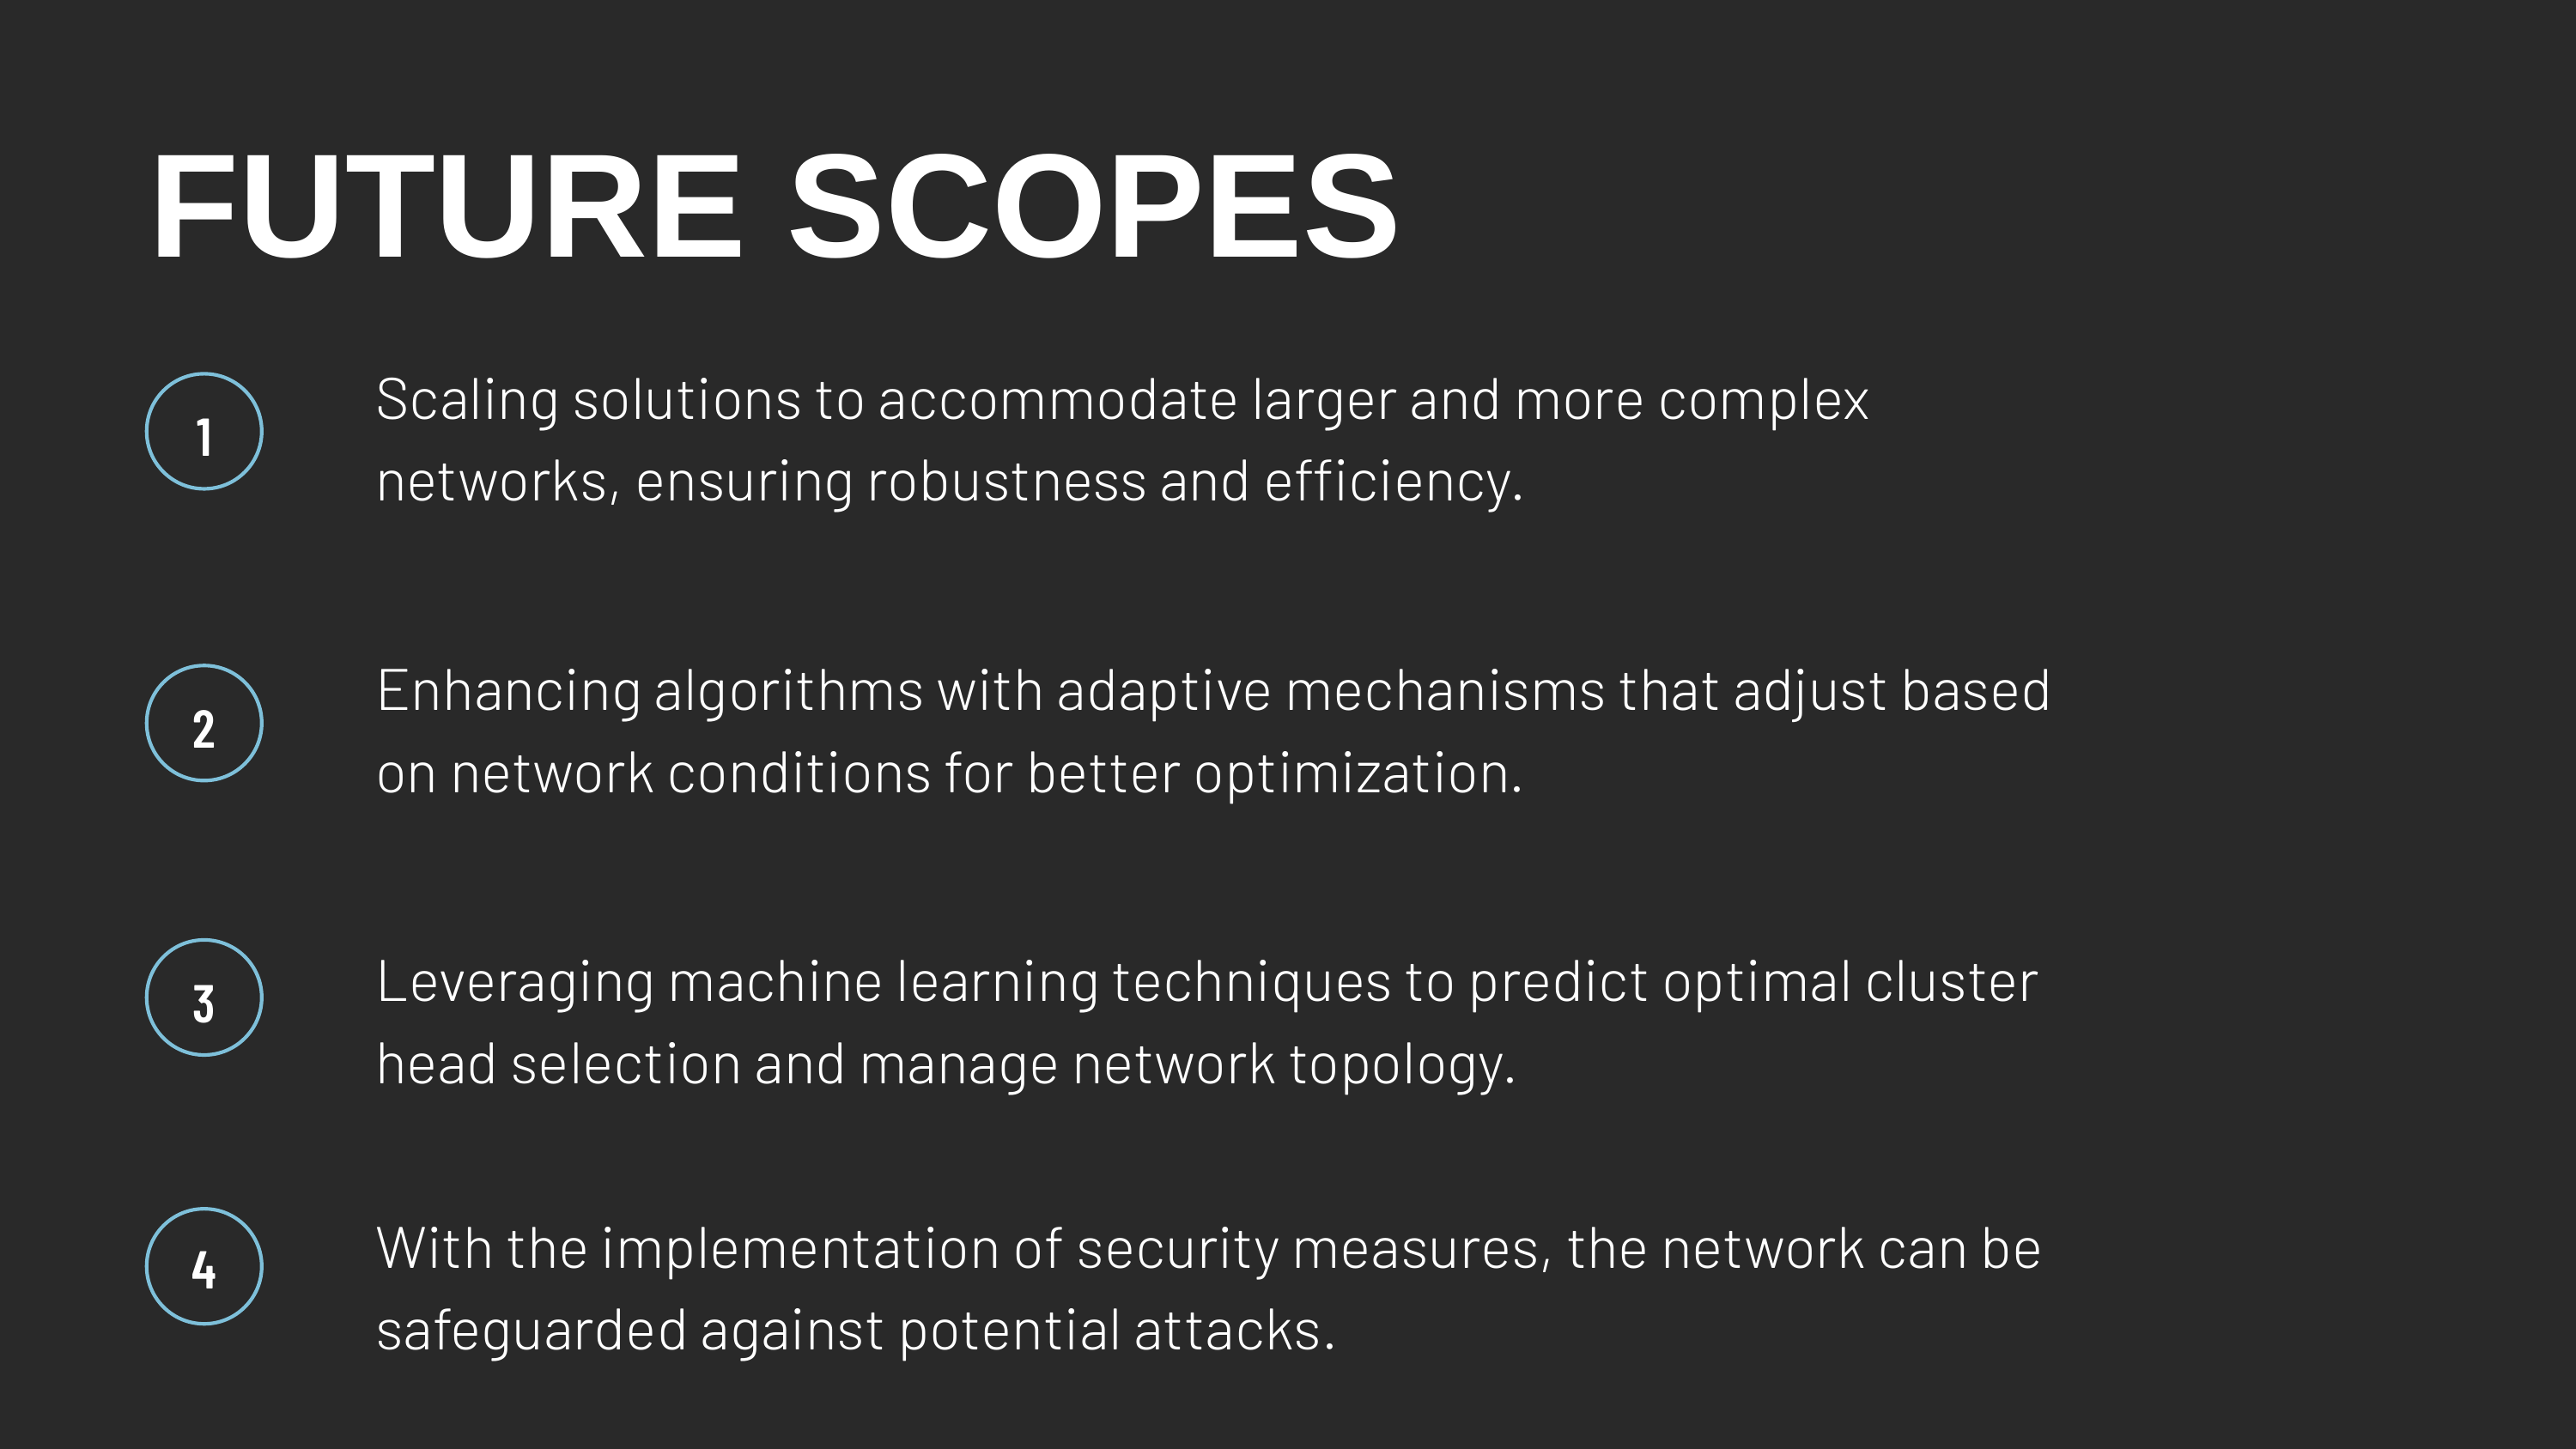

FUTURE SCOPES
Scaling solutions to accommodate larger and more complex networks, ensuring robustness and efficiency.

1
Enhancing algorithms with adaptive mechanisms that adjust based on network conditions for better optimization.

2

Leveraging machine learning techniques to predict optimal cluster head selection and manage network topology.
3
With the implementation of security measures, the network can be safeguarded against potential attacks.

4